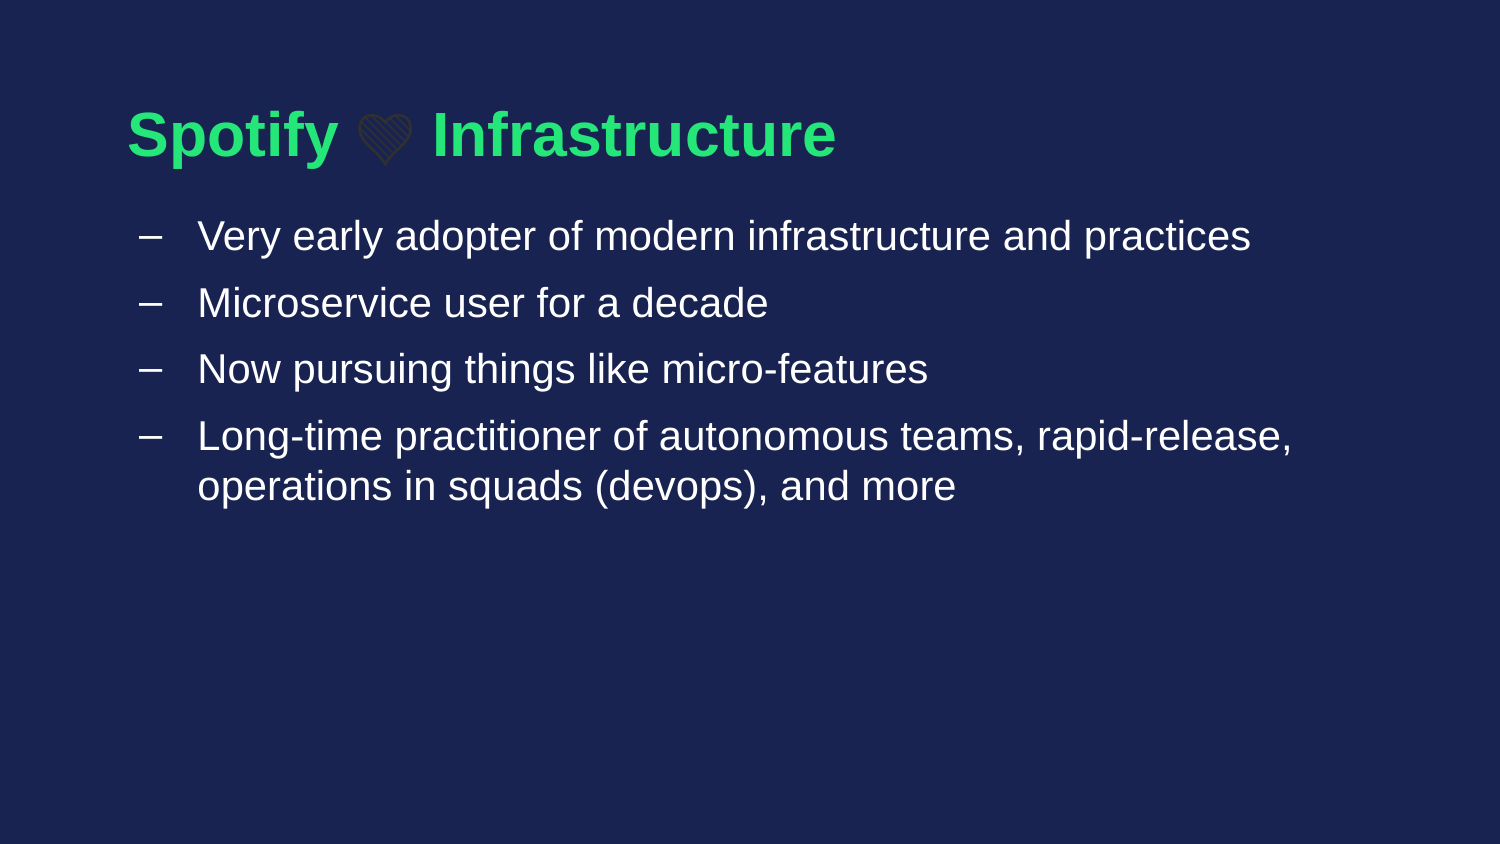

# Spotify 💚 Infrastructure
Very early adopter of modern infrastructure and practices
Microservice user for a decade
Now pursuing things like micro-features
Long-time practitioner of autonomous teams, rapid-release,
operations in squads (devops), and more